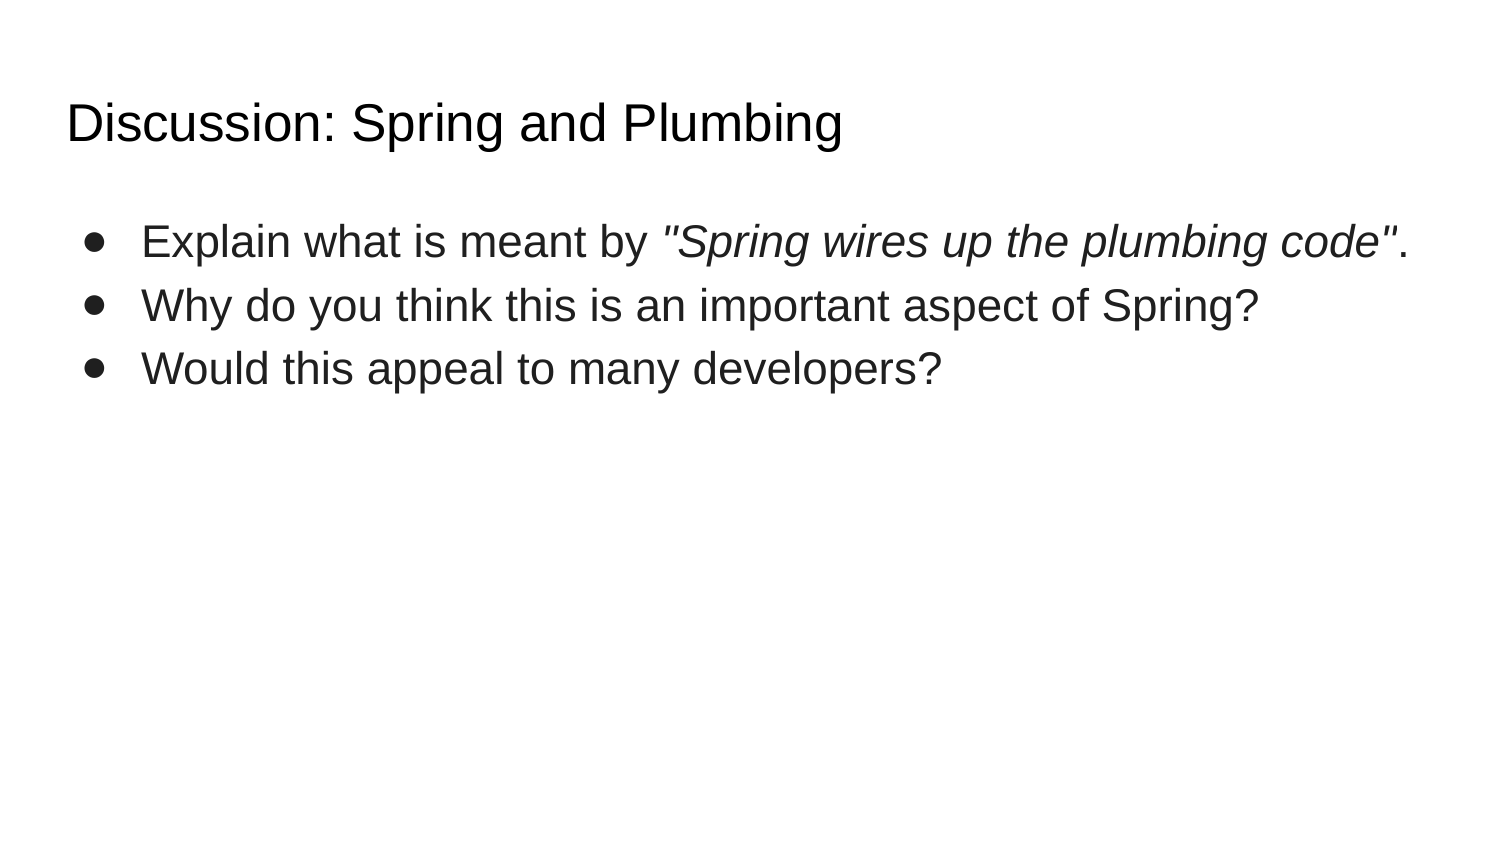

# Discussion: Spring and Plumbing
Explain what is meant by "Spring wires up the plumbing code".
Why do you think this is an important aspect of Spring?
Would this appeal to many developers?